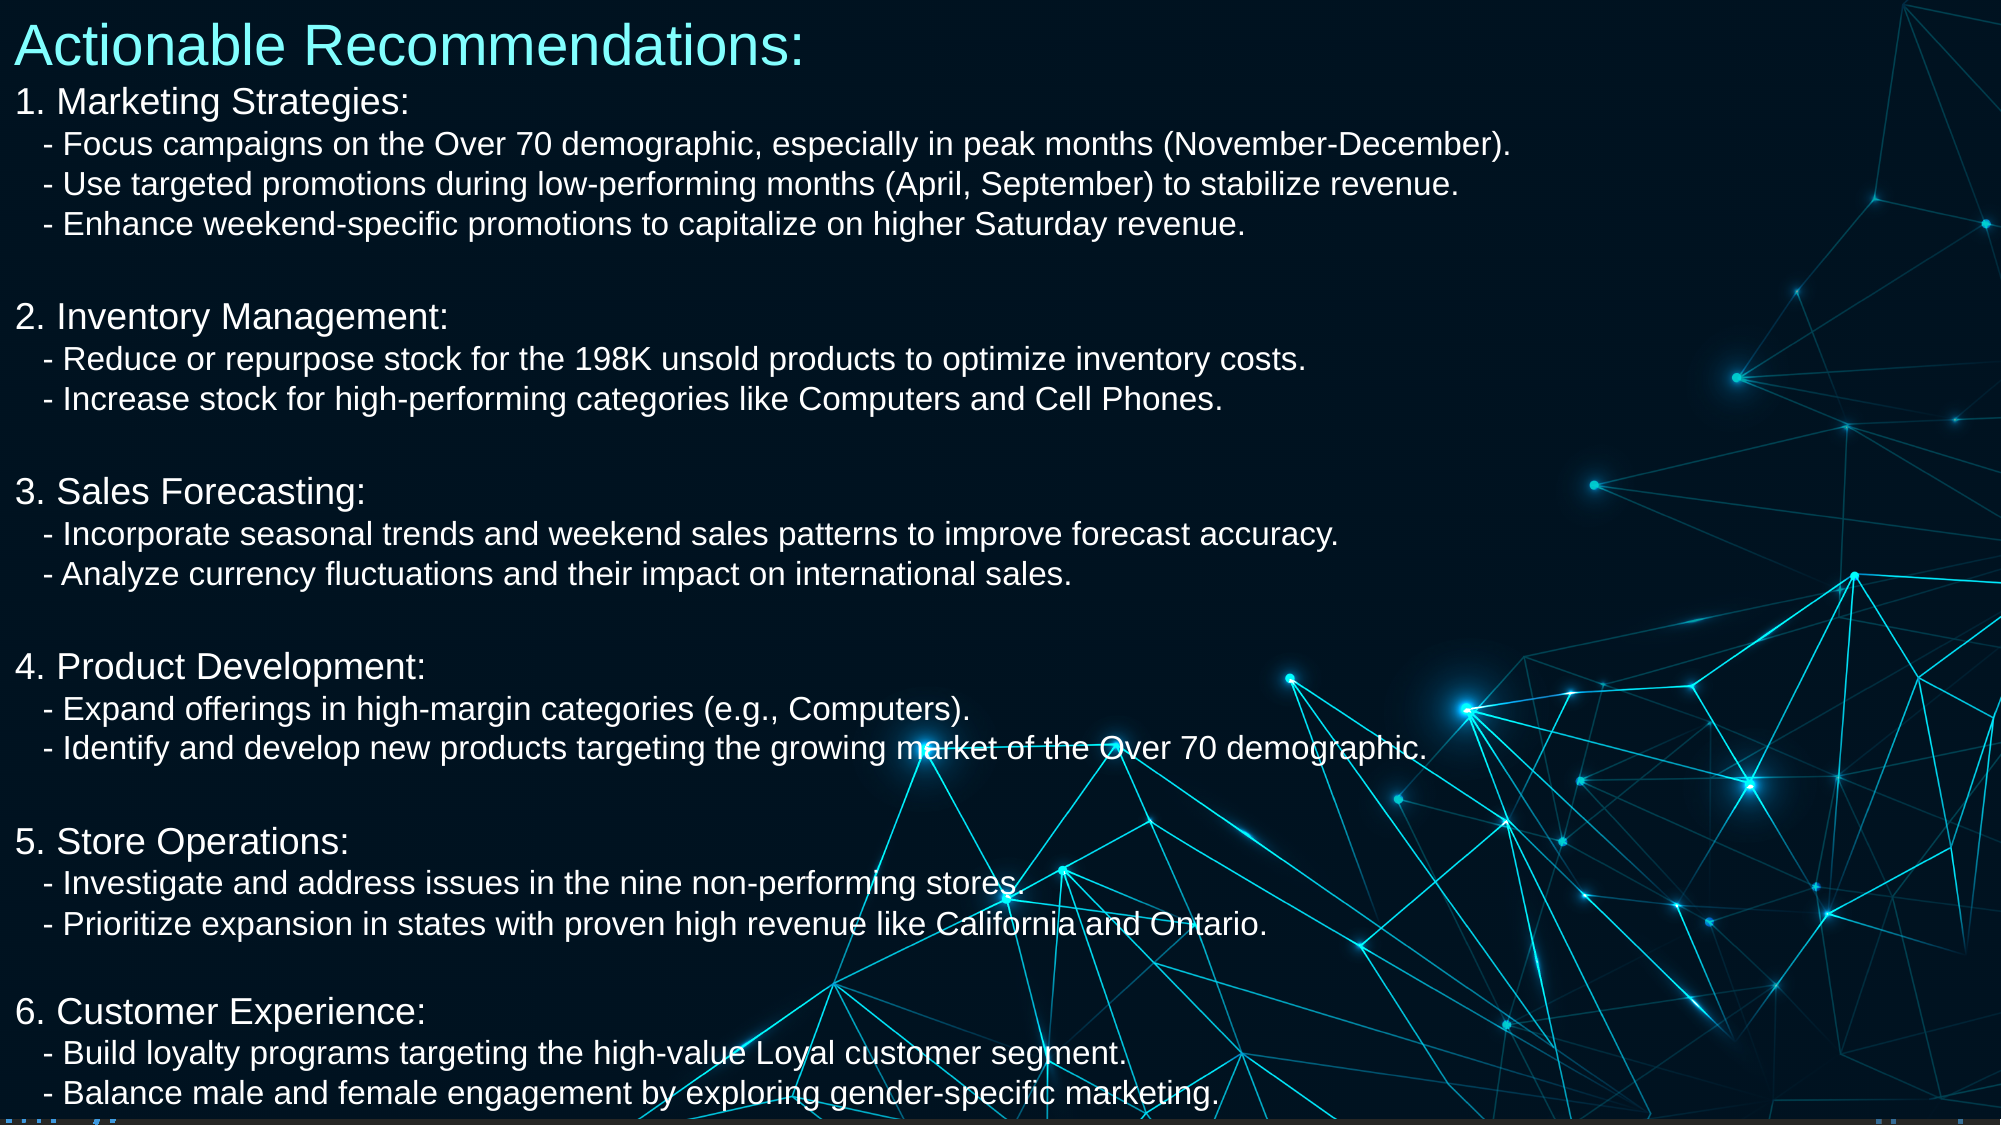

Actionable Recommendations:
1. Marketing Strategies:
   - Focus campaigns on the Over 70 demographic, especially in peak months (November-December).
   - Use targeted promotions during low-performing months (April, September) to stabilize revenue.
   - Enhance weekend-specific promotions to capitalize on higher Saturday revenue.

2. Inventory Management:
   - Reduce or repurpose stock for the 198K unsold products to optimize inventory costs.
   - Increase stock for high-performing categories like Computers and Cell Phones.

3. Sales Forecasting:
   - Incorporate seasonal trends and weekend sales patterns to improve forecast accuracy.
   - Analyze currency fluctuations and their impact on international sales.

4. Product Development:
   - Expand offerings in high-margin categories (e.g., Computers).
   - Identify and develop new products targeting the growing market of the Over 70 demographic.

5. Store Operations:
   - Investigate and address issues in the nine non-performing stores.
   - Prioritize expansion in states with proven high revenue like California and Ontario.

6. Customer Experience:
   - Build loyalty programs targeting the high-value Loyal customer segment.
   - Balance male and female engagement by exploring gender-specific marketing.